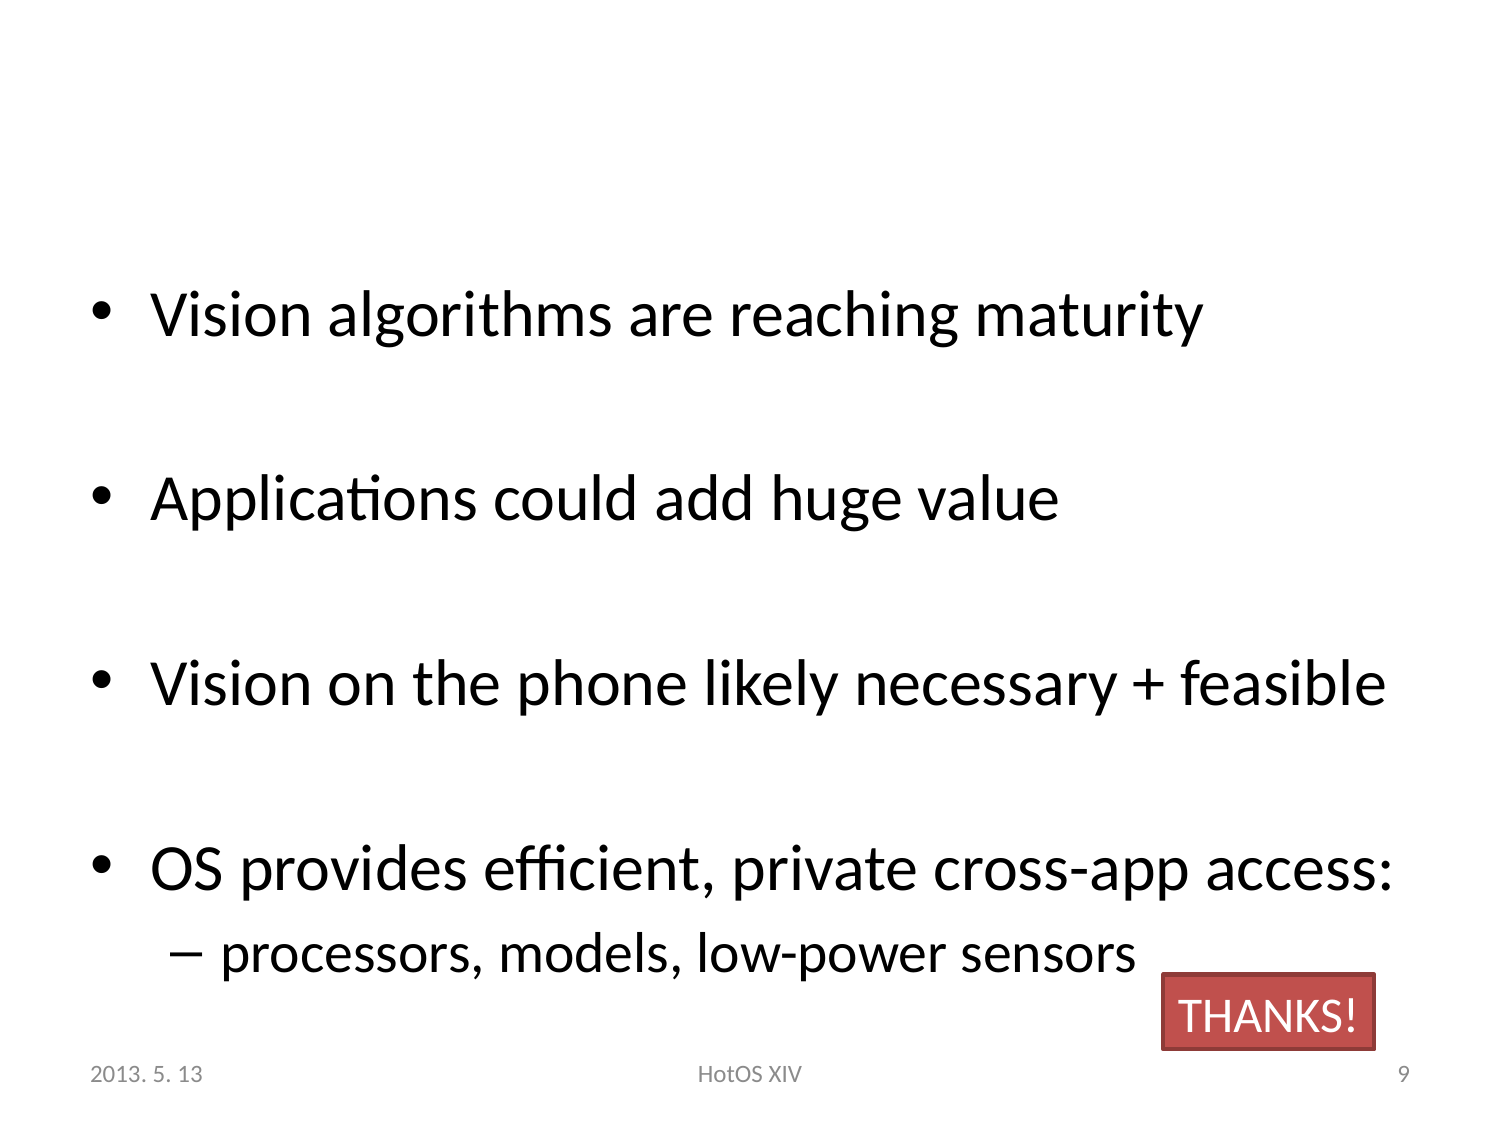

Vision algorithms are reaching maturity

Applications could add huge value

Vision on the phone likely necessary + feasible

OS provides efficient, private cross-app access:
processors, models, low-power sensors
THANKS!
2013. 5. 13
HotOS XIV
9